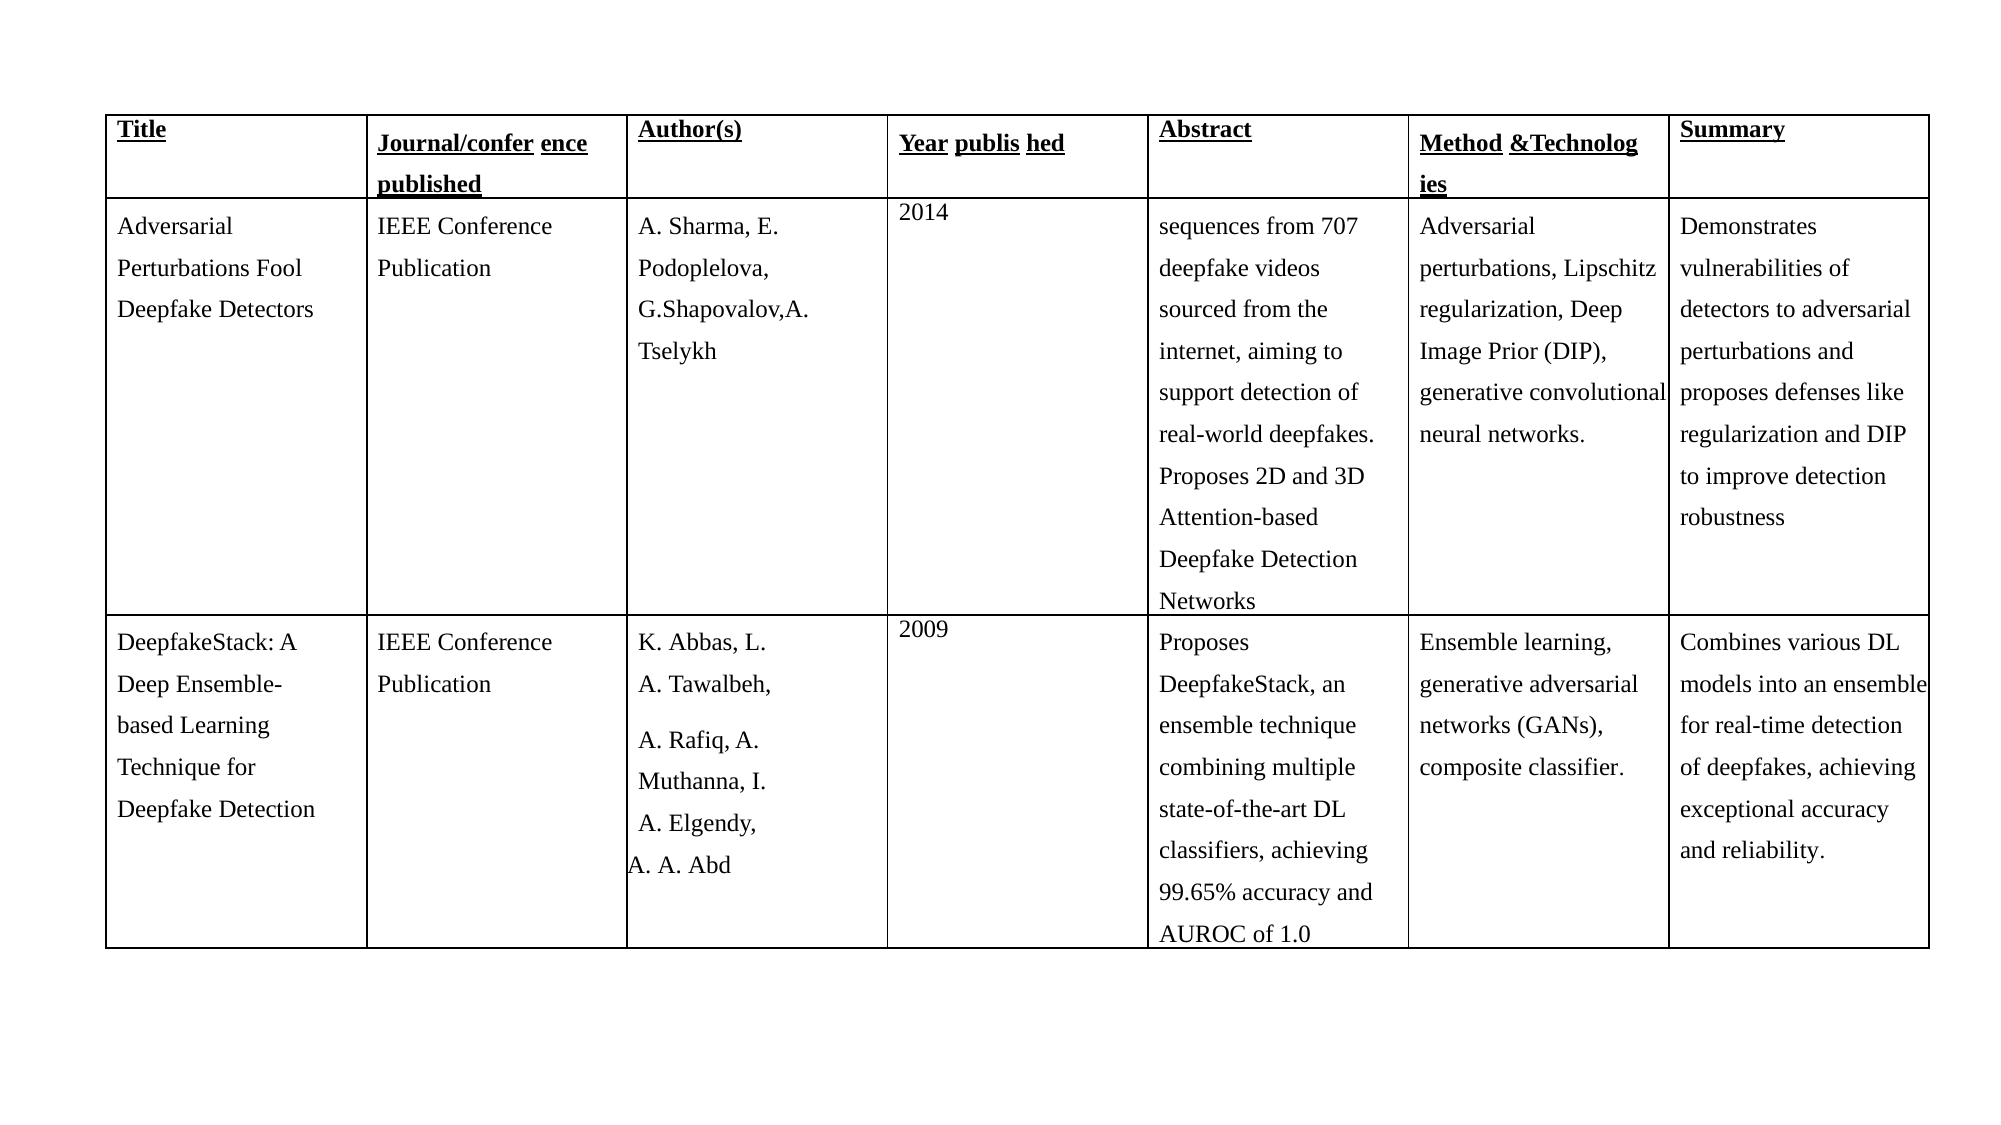

| Title | Journal/confer ence published | Author(s) | Year publis hed | Abstract | Method &Technolog ies | Summary |
| --- | --- | --- | --- | --- | --- | --- |
| Adversarial Perturbations Fool Deepfake Detectors | IEEE Conference Publication | A. Sharma, E. Podoplelova, G.Shapovalov,A. Tselykh | 2014 | sequences from 707 deepfake videos sourced from the internet, aiming to support detection of real-world deepfakes. Proposes 2D and 3D Attention-based Deepfake Detection Networks | Adversarial perturbations, Lipschitz regularization, Deep Image Prior (DIP), generative convolutional neural networks. | Demonstrates vulnerabilities of detectors to adversarial perturbations and proposes defenses like regularization and DIP to improve detection robustness |
| DeepfakeStack: A Deep Ensemble-based Learning Technique for Deepfake Detection | IEEE Conference Publication | K. Abbas, L. A. Tawalbeh, A. Rafiq, A. Muthanna, I. A. Elgendy, A. A. Abd | 2009 | Proposes DeepfakeStack, an ensemble technique combining multiple state-of-the-art DL classifiers, achieving 99.65% accuracy and AUROC of 1.0 | Ensemble learning, generative adversarial networks (GANs), composite classifier. | Combines various DL models into an ensemble for real-time detection of deepfakes, achieving exceptional accuracy and reliability. |